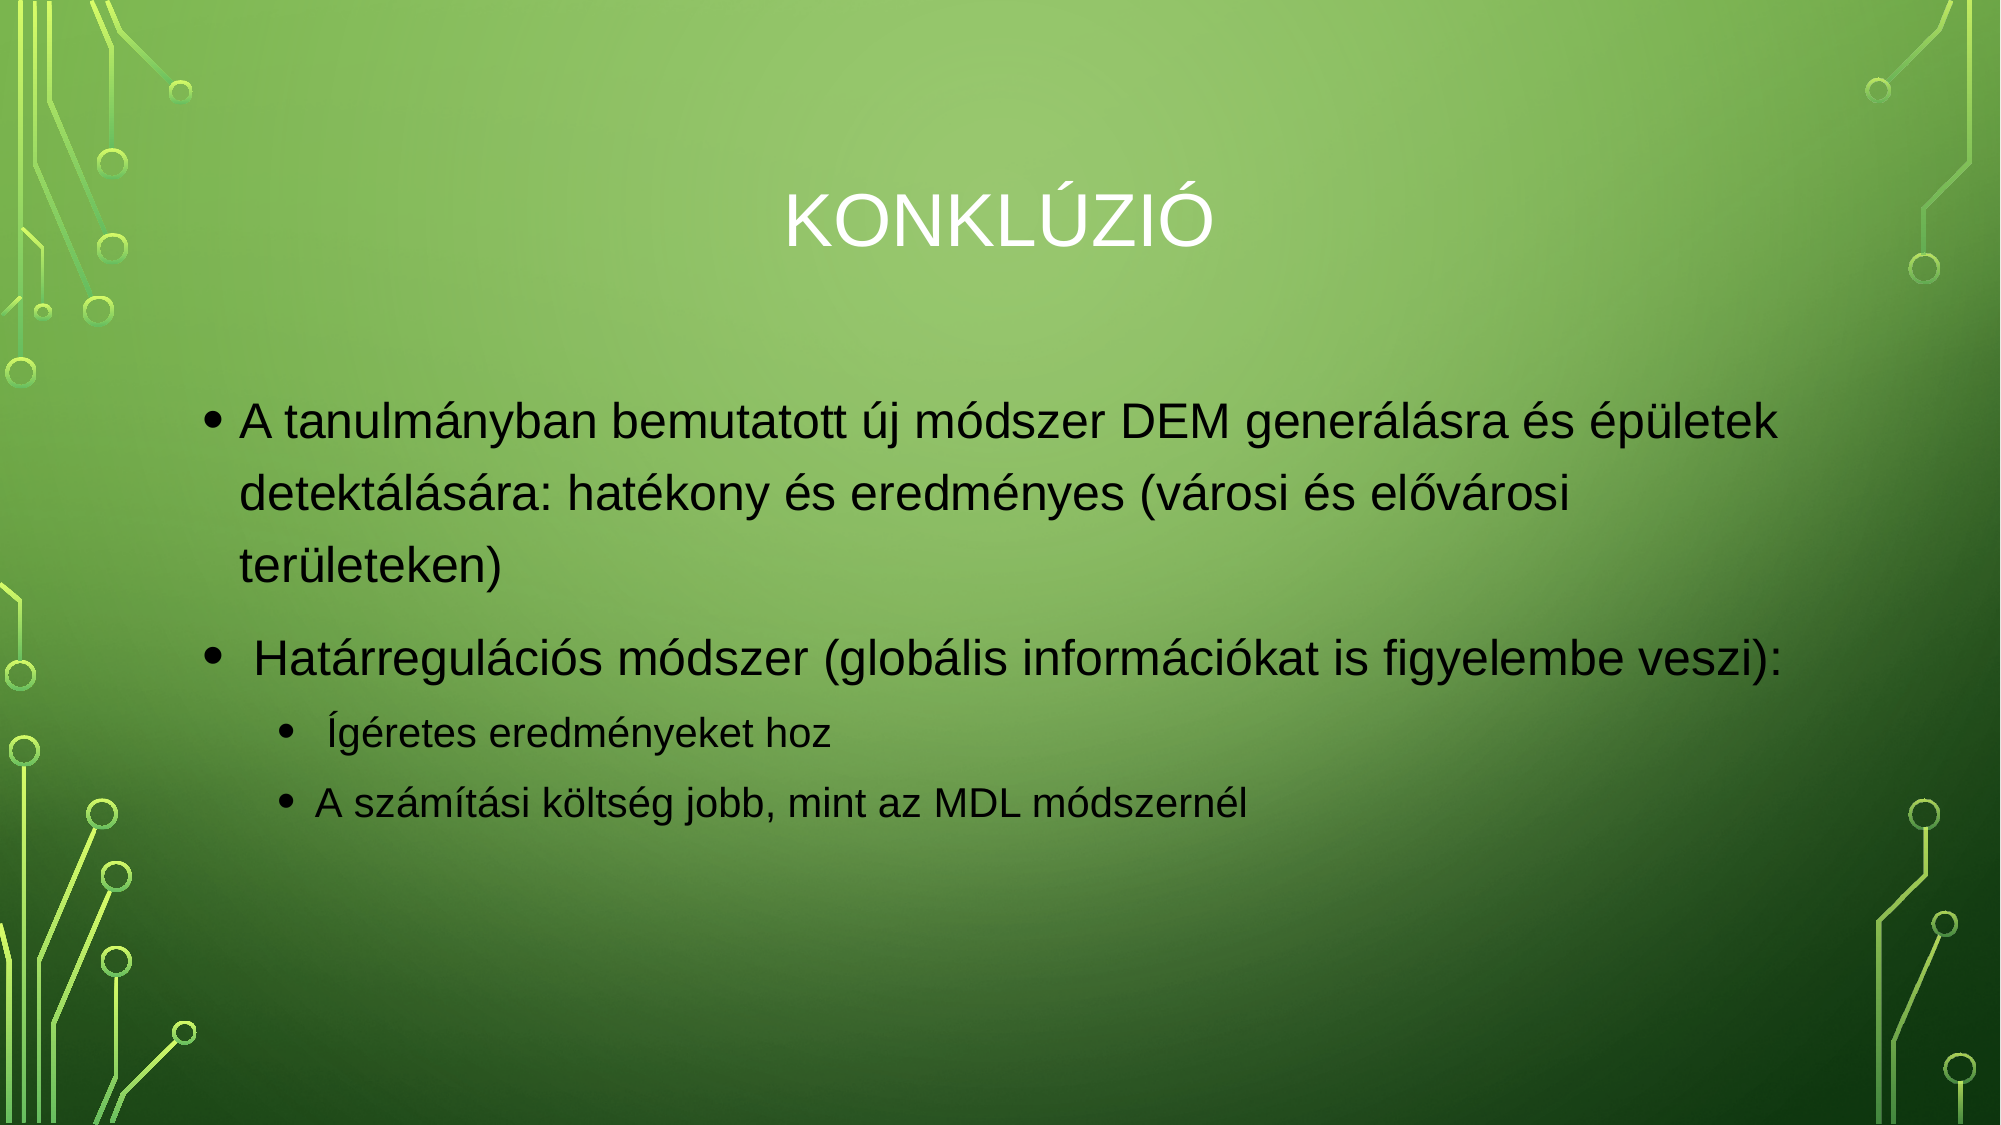

# Konklúzió
A tanulmányban bemutatott új módszer DEM generálásra és épületek detektálására: hatékony és eredményes (városi és elővárosi területeken)
 Határregulációs módszer (globális információkat is figyelembe veszi):
 Ígéretes eredményeket hoz
A számítási költség jobb, mint az MDL módszernél